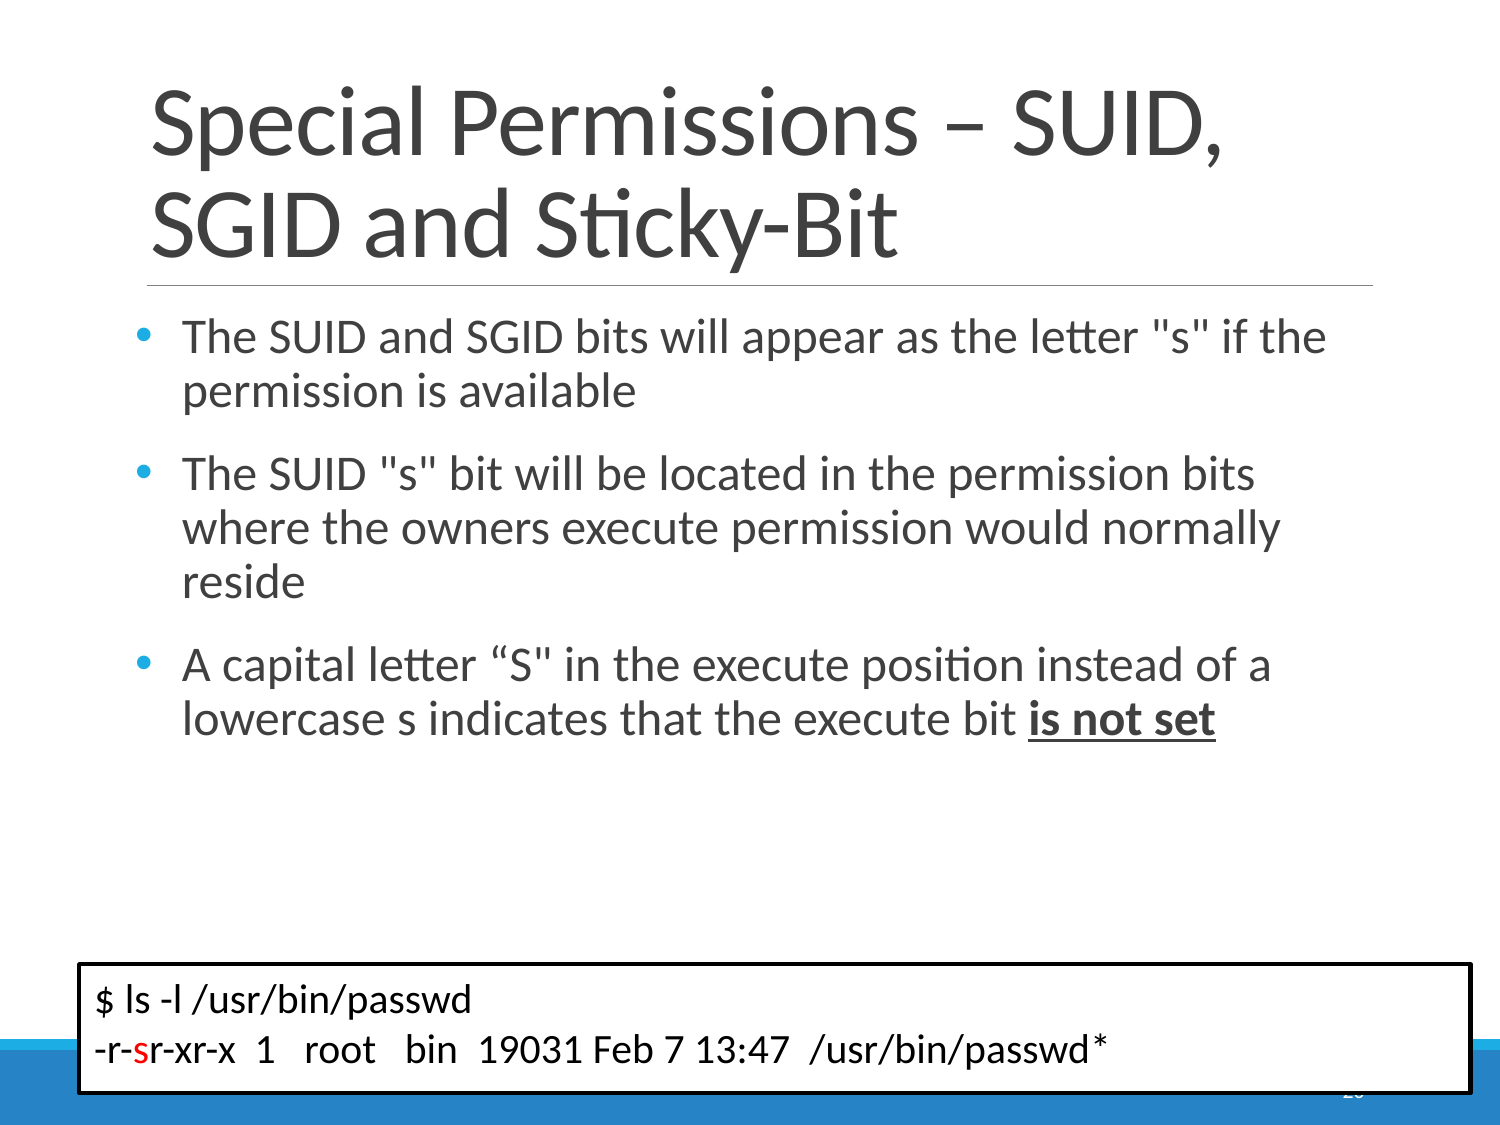

# Special Permissions – SUID, SGID and Sticky-Bit
The SUID and SGID bits will appear as the letter "s" if the permission is available
The SUID "s" bit will be located in the permission bits where the owners execute permission would normally reside
A capital letter “S" in the execute position instead of a lowercase s indicates that the execute bit is not set

$ ls -l /usr/bin/passwd
-r-sr-xr-x  1   root   bin  19031 Feb 7 13:47  /usr/bin/passwd*
20